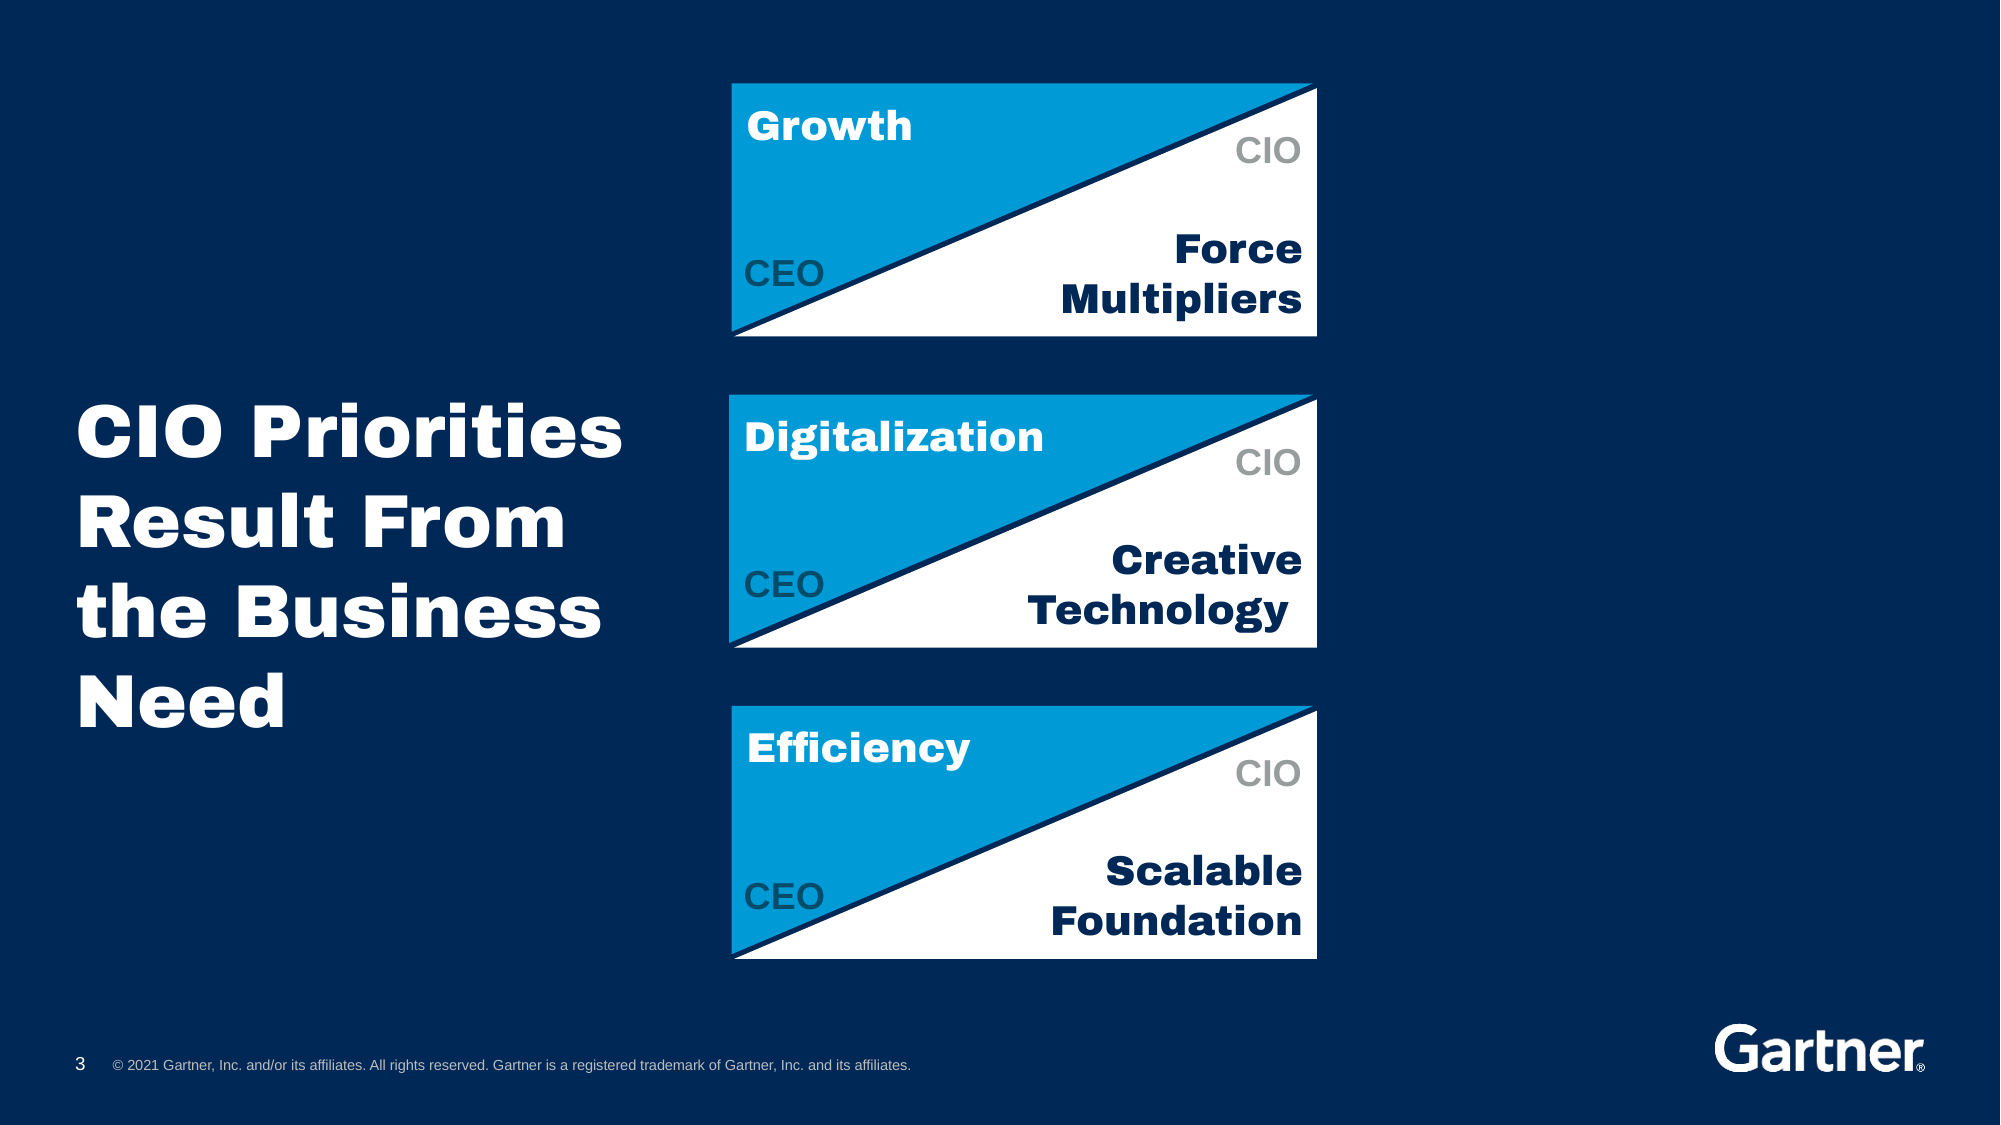

Growth

CIO

Force Multipliers
CEO
CIO Priorities Result From the Business Need
Digitalization

CIO

Creative Technology
CEO
Efficiency

CIO

Scalable Foundation
CEO